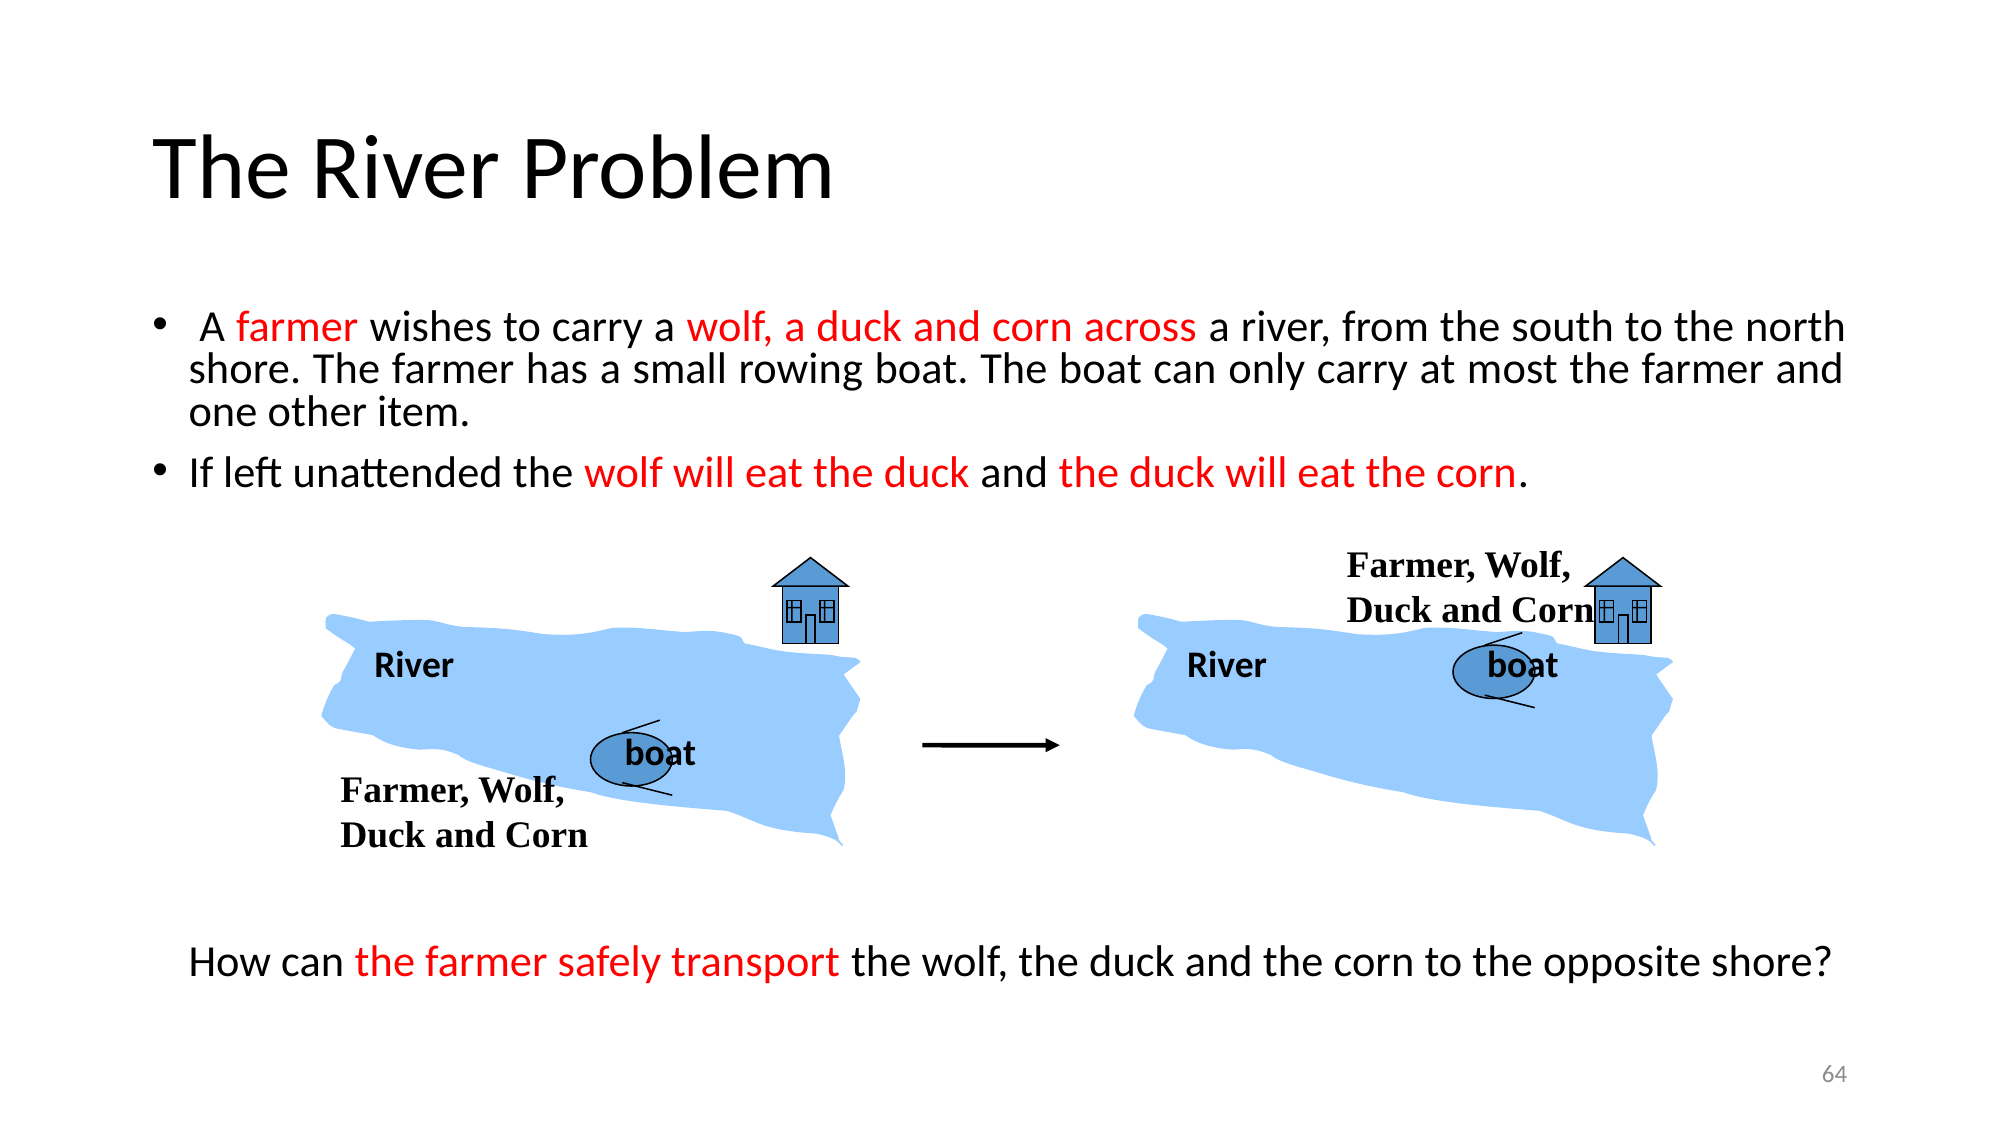

# The River Problem
 A farmer wishes to carry a wolf, a duck and corn across a river, from the south to the north shore. The farmer has a small rowing boat. The boat can only carry at most the farmer and one other item.
If left unattended the wolf will eat the duck and the duck will eat the corn.

	How can the farmer safely transport the wolf, the duck and the corn to the opposite shore?

Farmer, Wolf,
Duck and Corn

River
boat

River
boat

Farmer, Wolf,
Duck and Corn

64